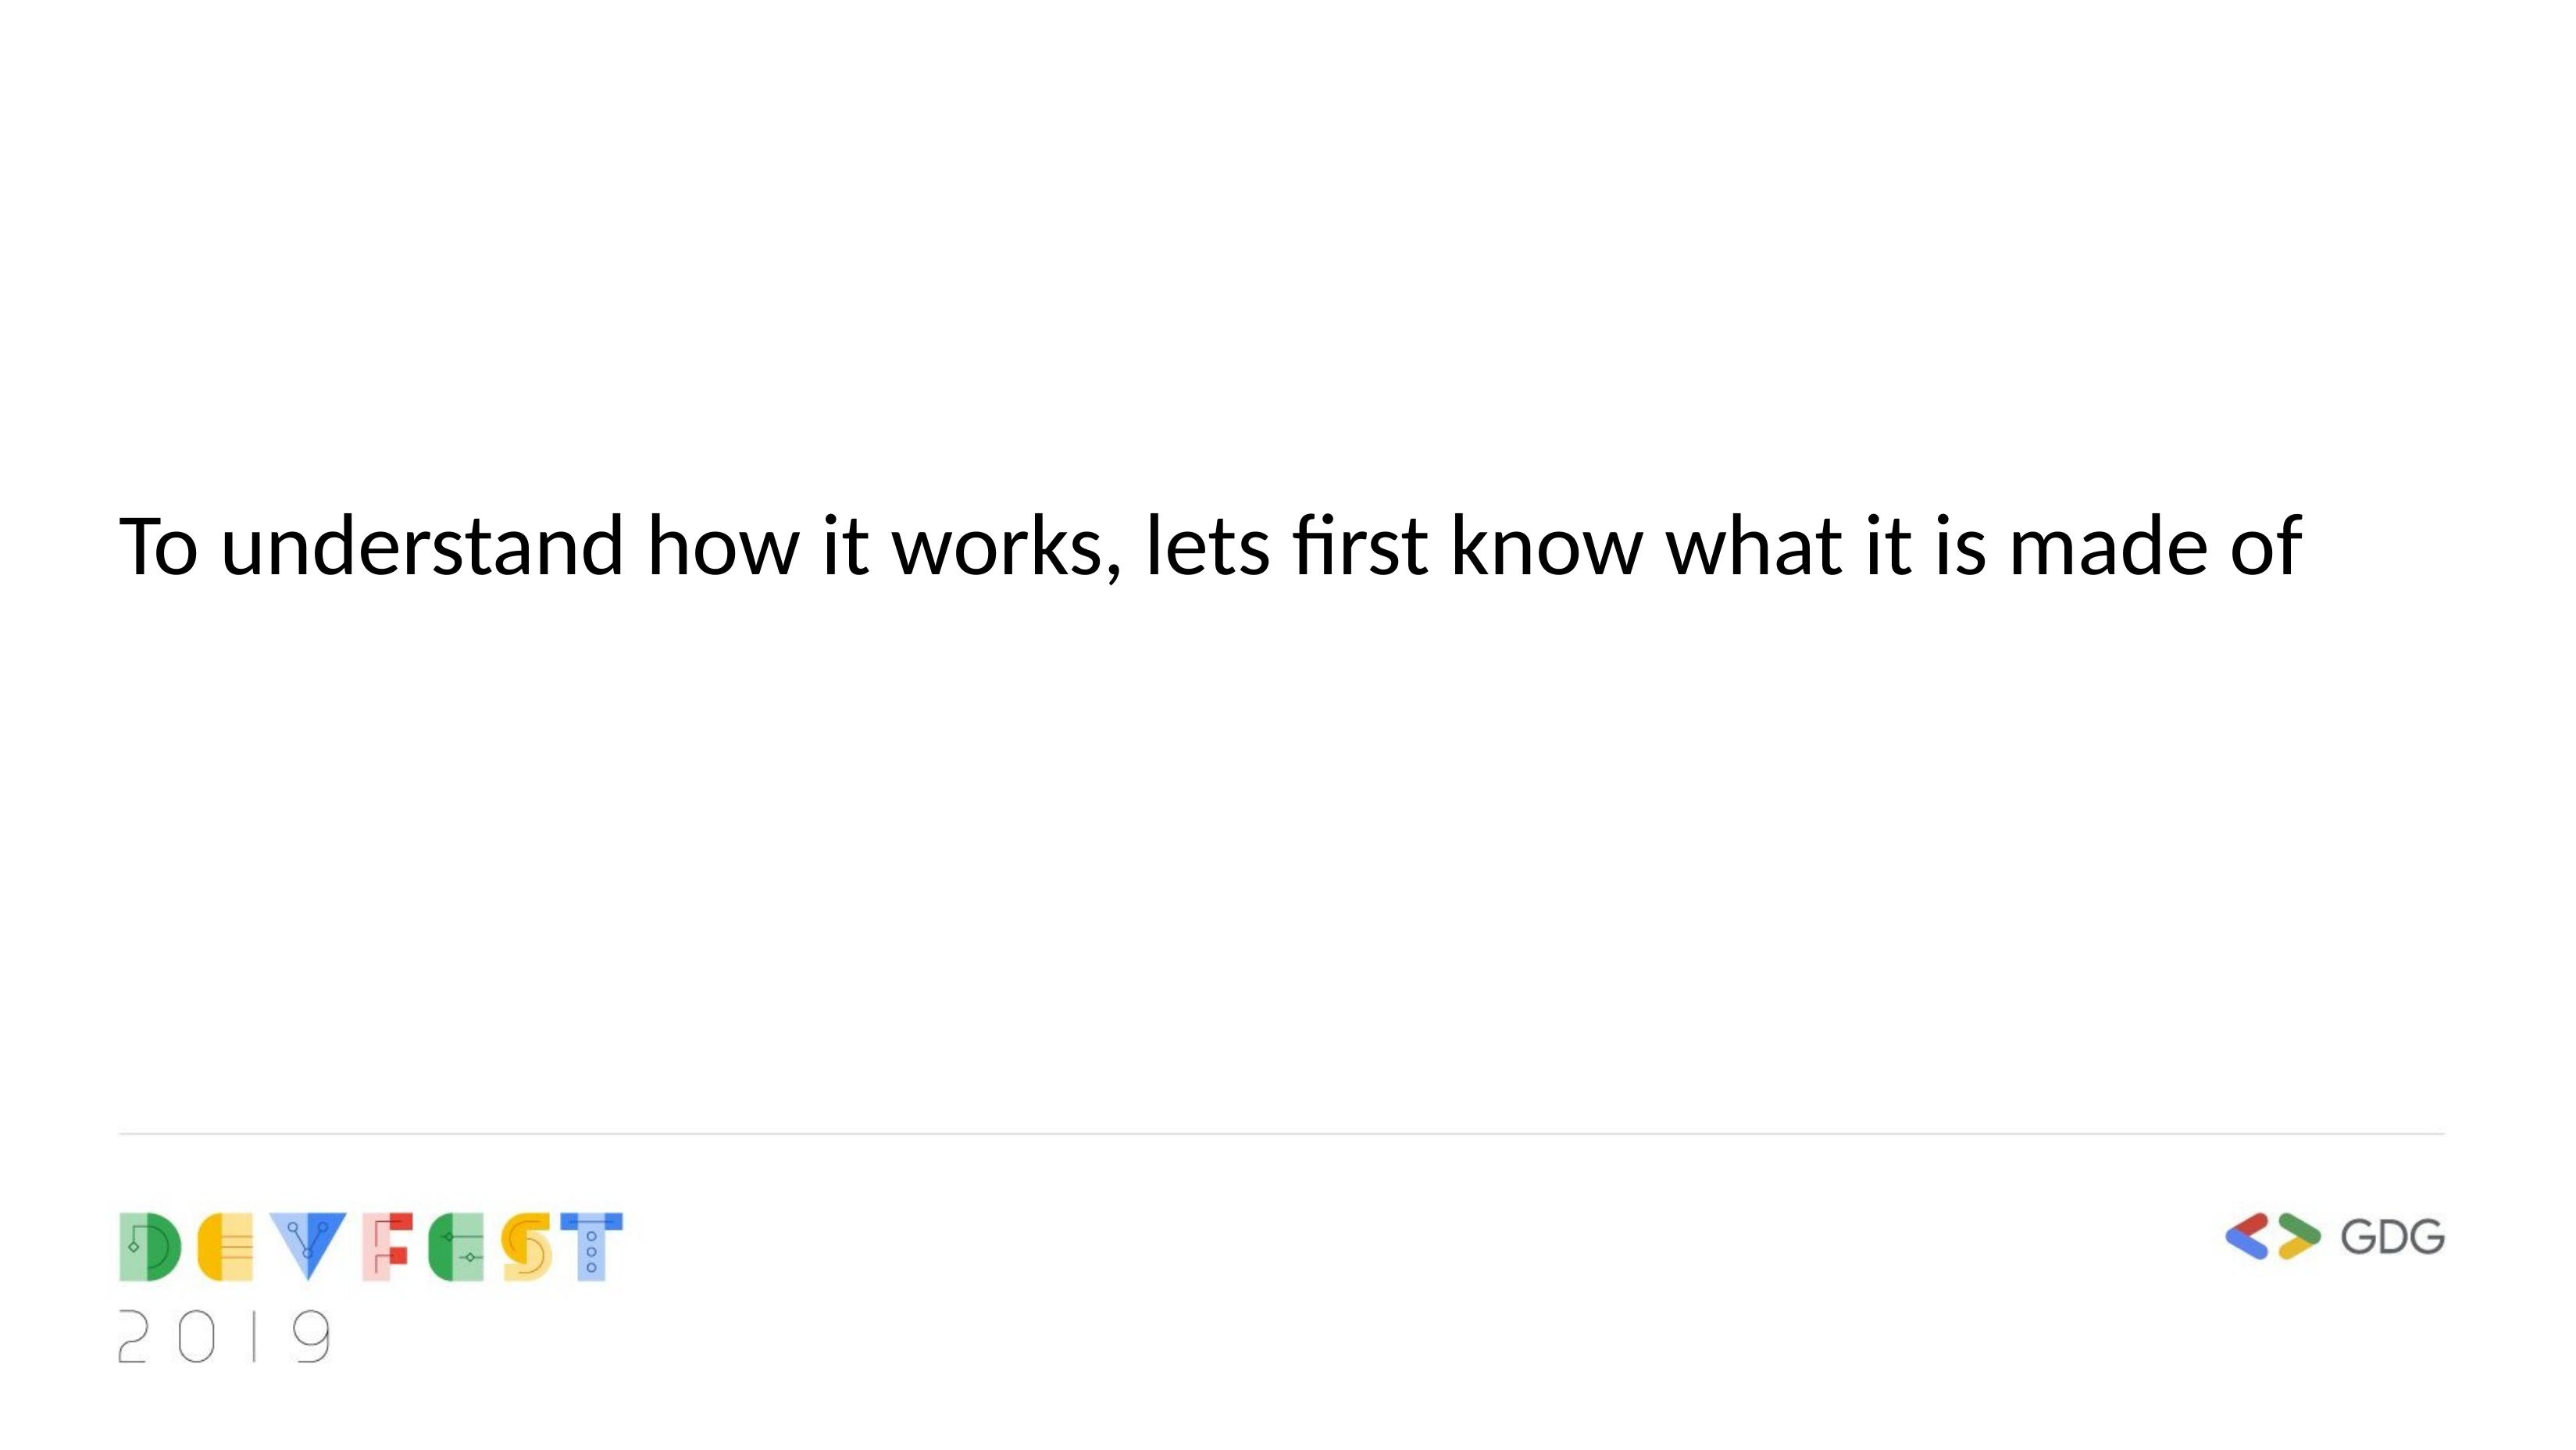

To understand how it works, lets first know what it is made of